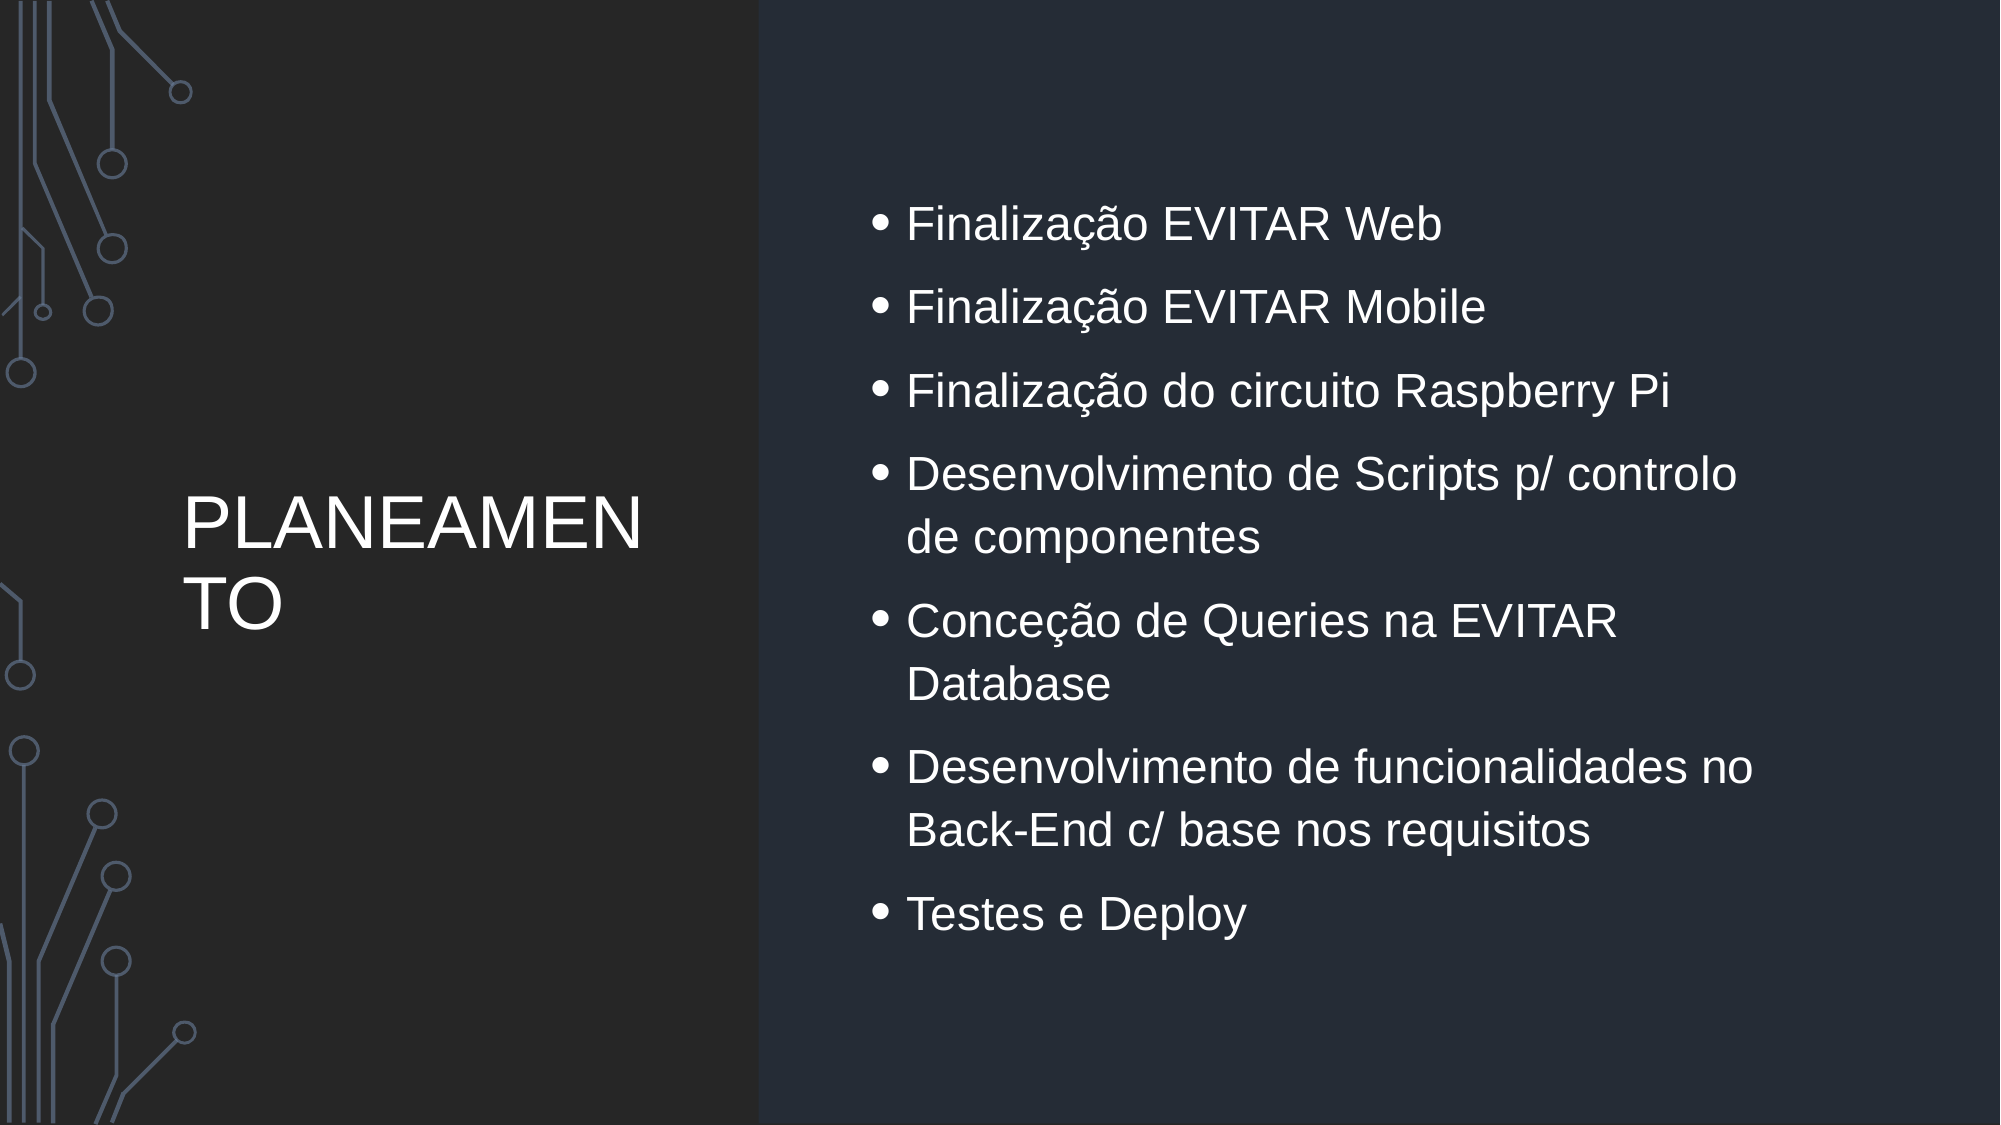

# Planeamento
Finalização EVITAR Web
Finalização EVITAR Mobile
Finalização do circuito Raspberry Pi
Desenvolvimento de Scripts p/ controlo de componentes
Conceção de Queries na EVITAR Database
Desenvolvimento de funcionalidades no Back-End c/ base nos requisitos
Testes e Deploy